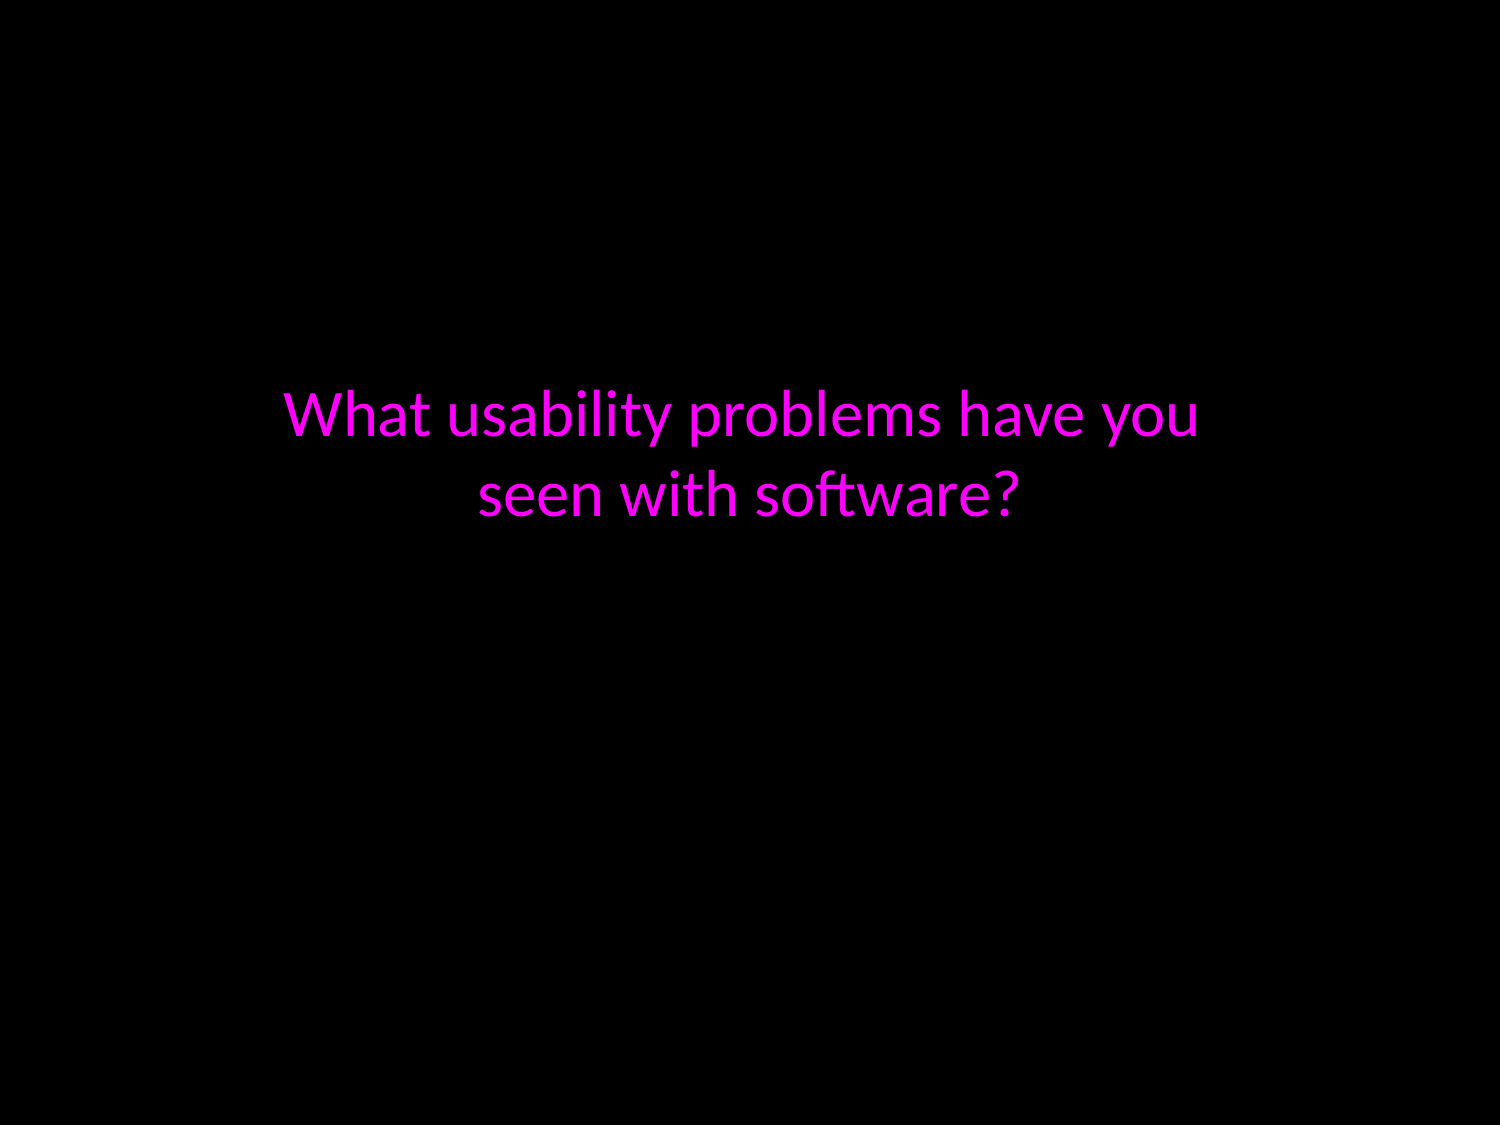

What usability problems have you
seen with software?